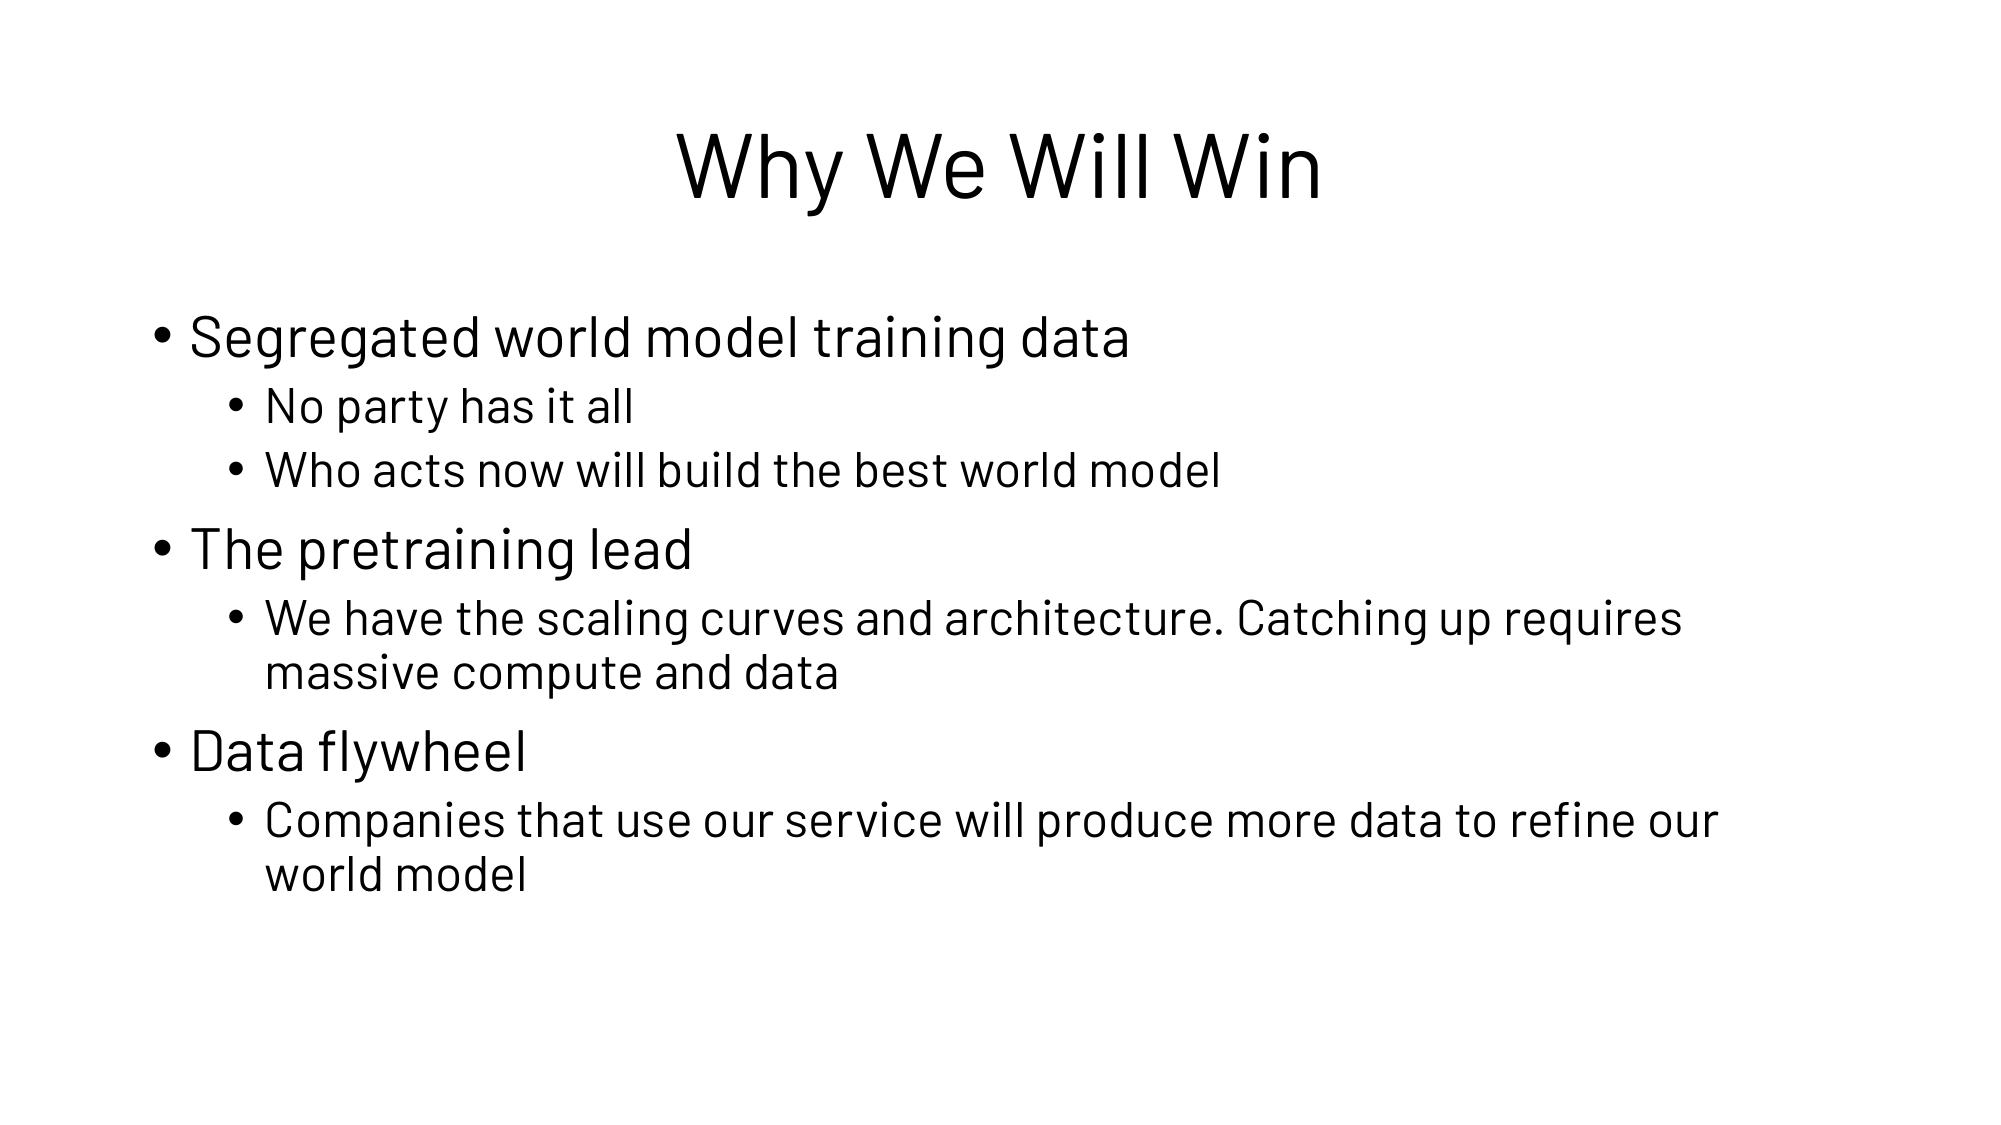

# Why We Will Win
Segregated world model training data
No party has it all
Who acts now will build the best world model
The pretraining lead
We have the scaling curves and architecture. Catching up requires massive compute and data
Data flywheel
Companies that use our service will produce more data to refine our world model